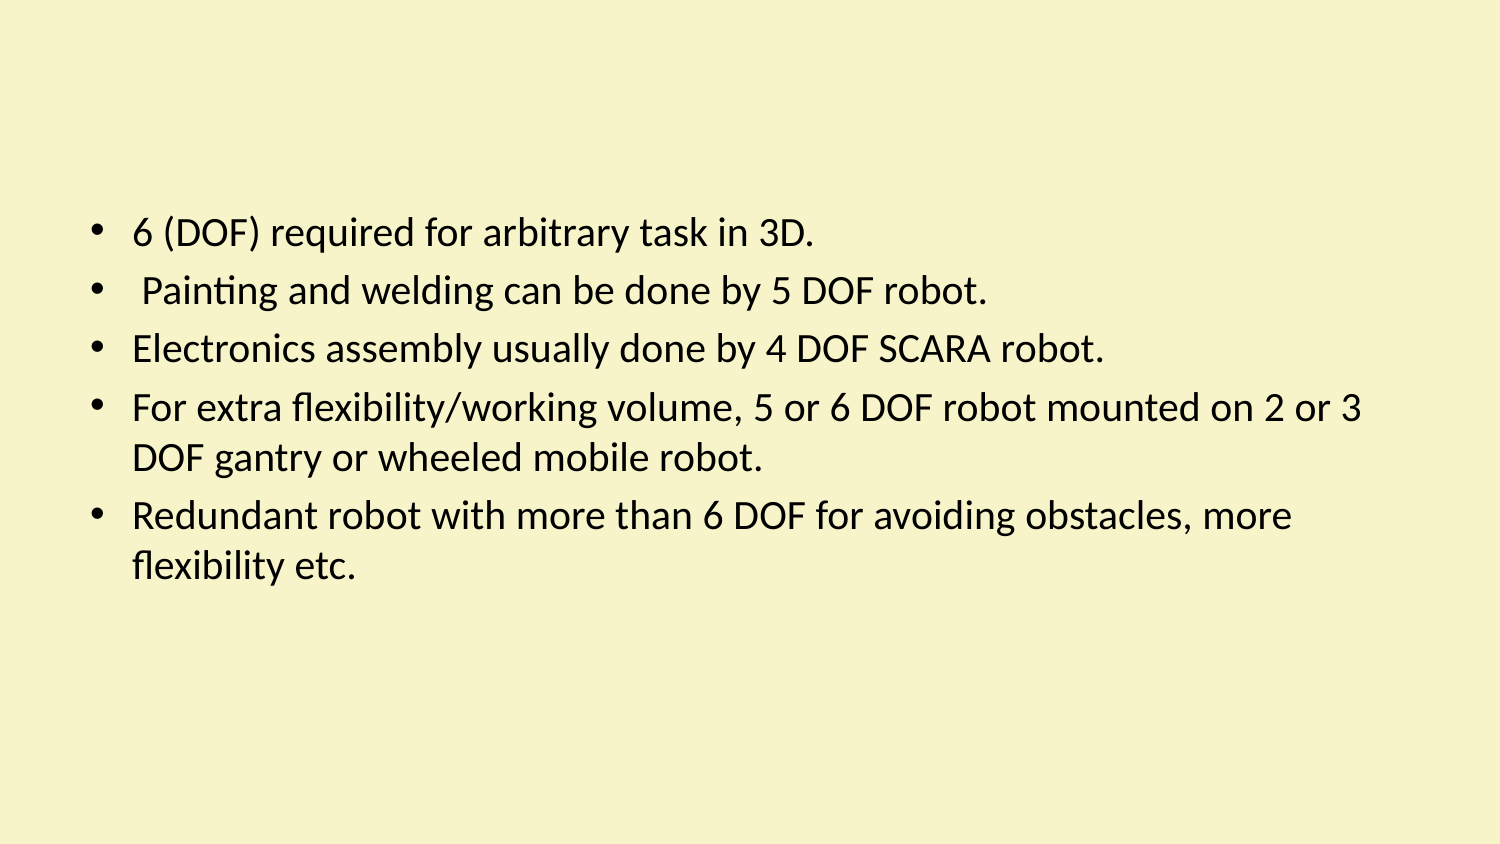

#
6 (DOF) required for arbitrary task in 3D.
 Painting and welding can be done by 5 DOF robot.
Electronics assembly usually done by 4 DOF SCARA robot.
For extra flexibility/working volume, 5 or 6 DOF robot mounted on 2 or 3 DOF gantry or wheeled mobile robot.
Redundant robot with more than 6 DOF for avoiding obstacles, more flexibility etc.